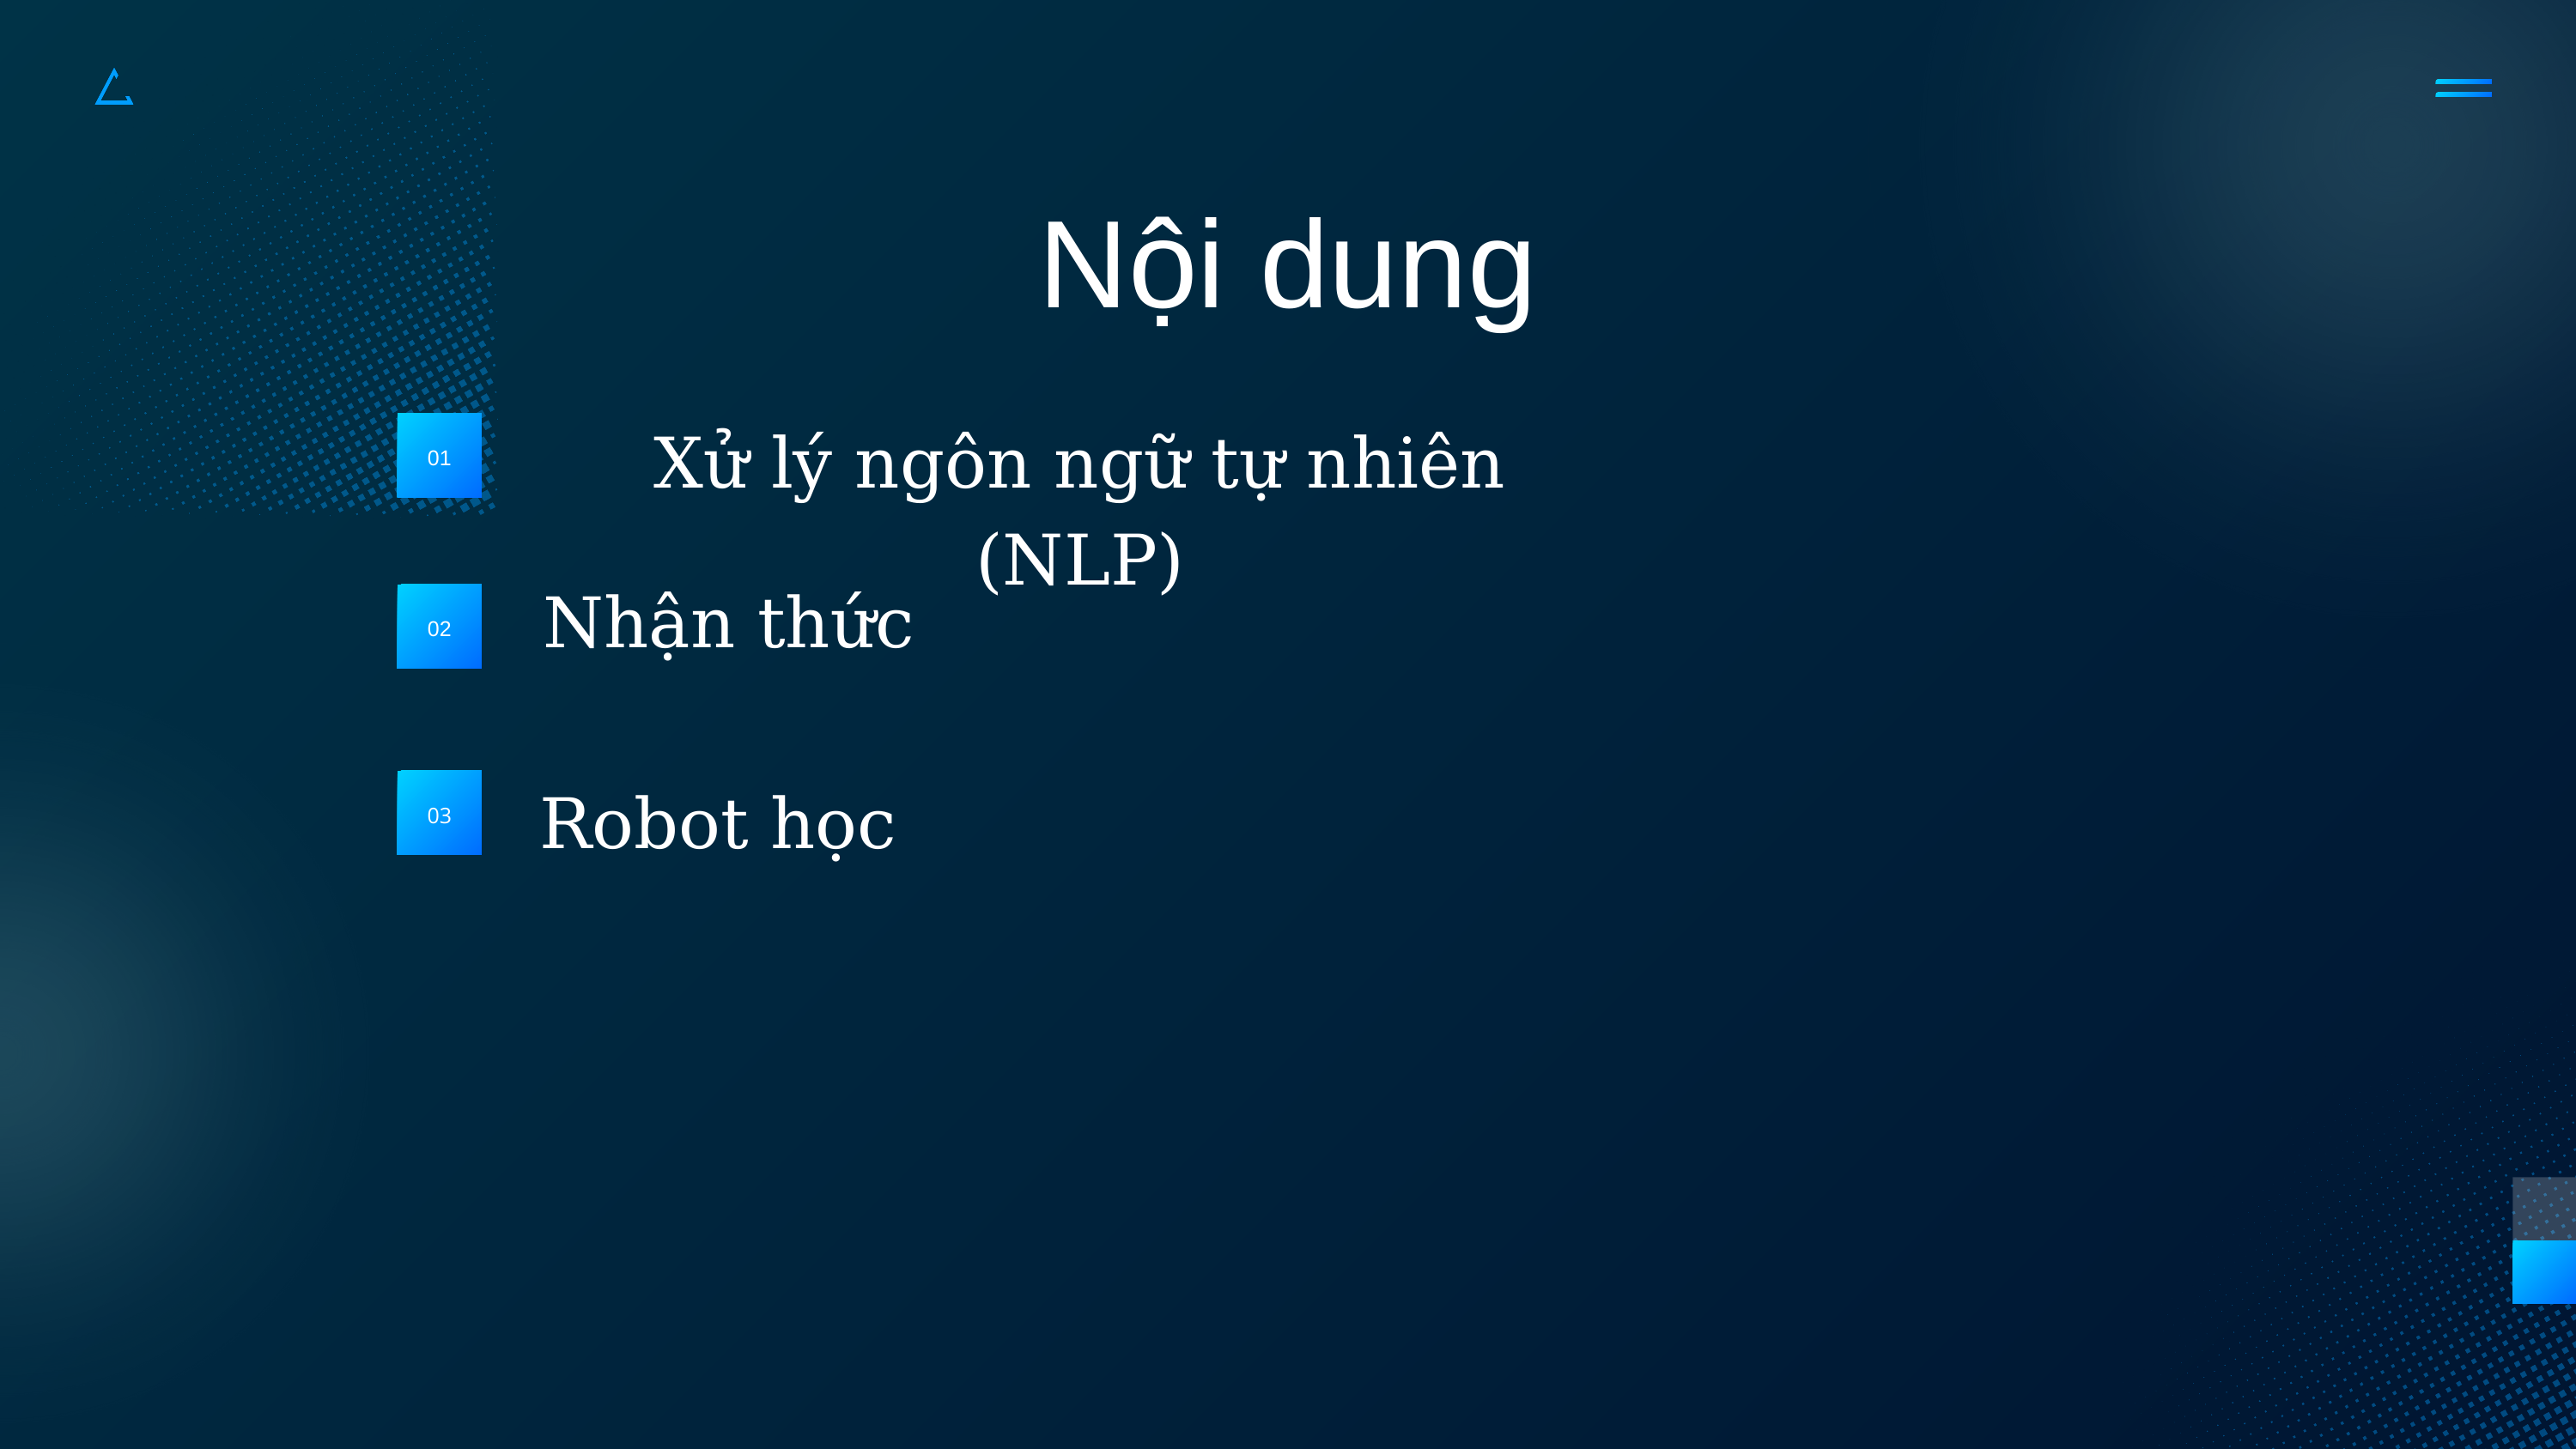

Nội dung
Xử lý ngôn ngữ tự nhiên (NLP)

01
Nhận thức

02
Robot học

03